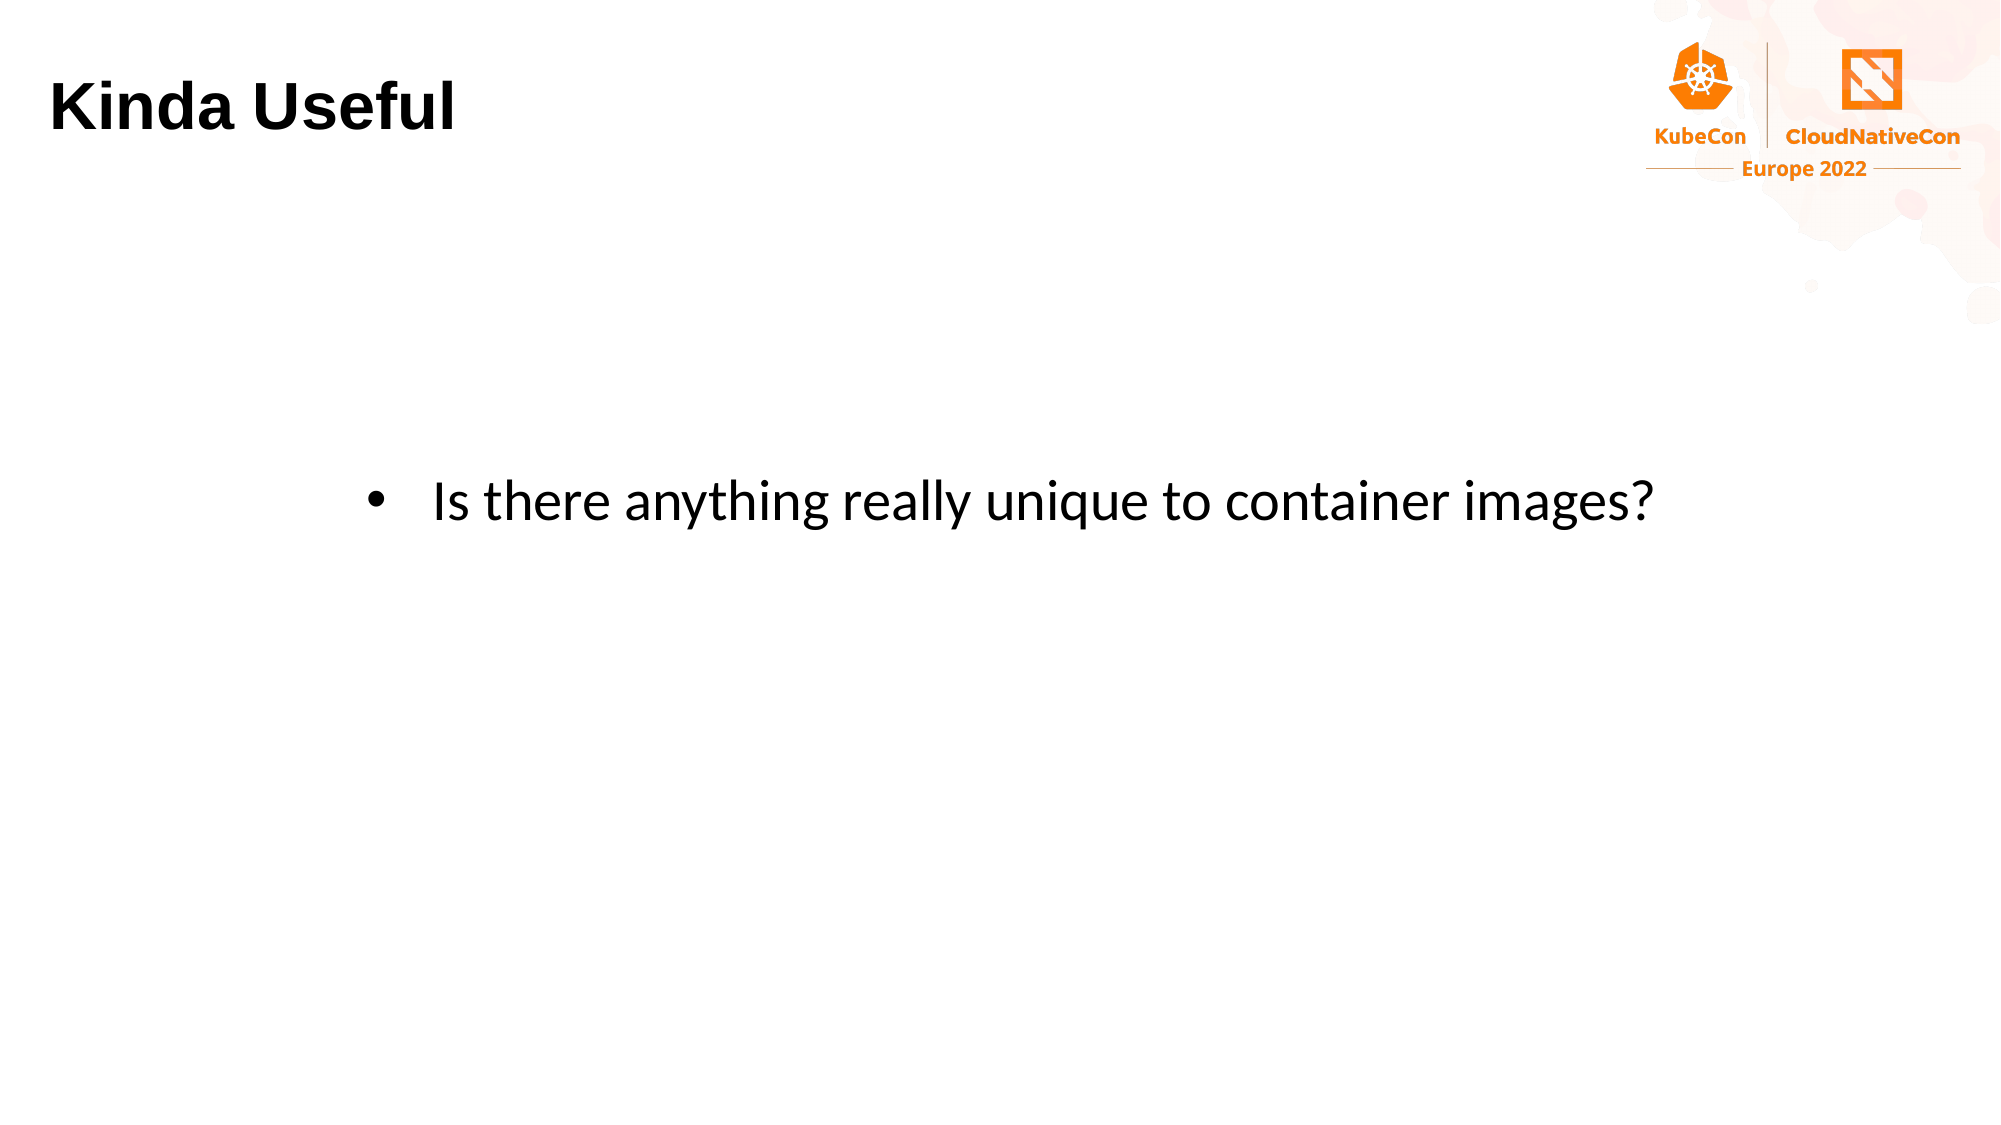

# Kinda Useful
Is there anything really unique to container images?